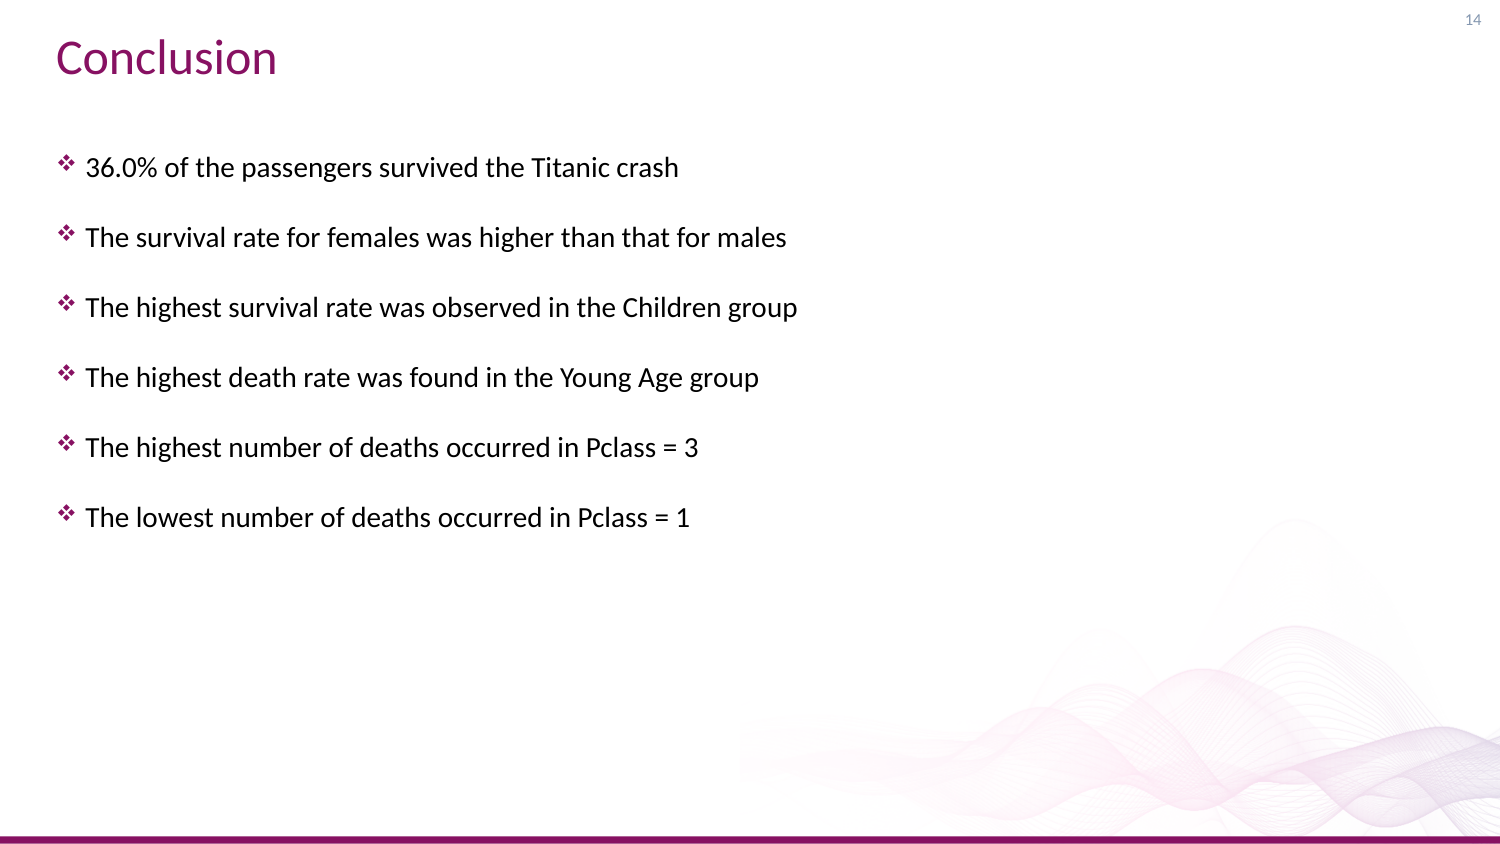

# Conclusion
36.0% of the passengers survived the Titanic crash
The survival rate for females was higher than that for males
The highest survival rate was observed in the Children group
The highest death rate was found in the Young Age group
The highest number of deaths occurred in Pclass = 3
The lowest number of deaths occurred in Pclass = 1